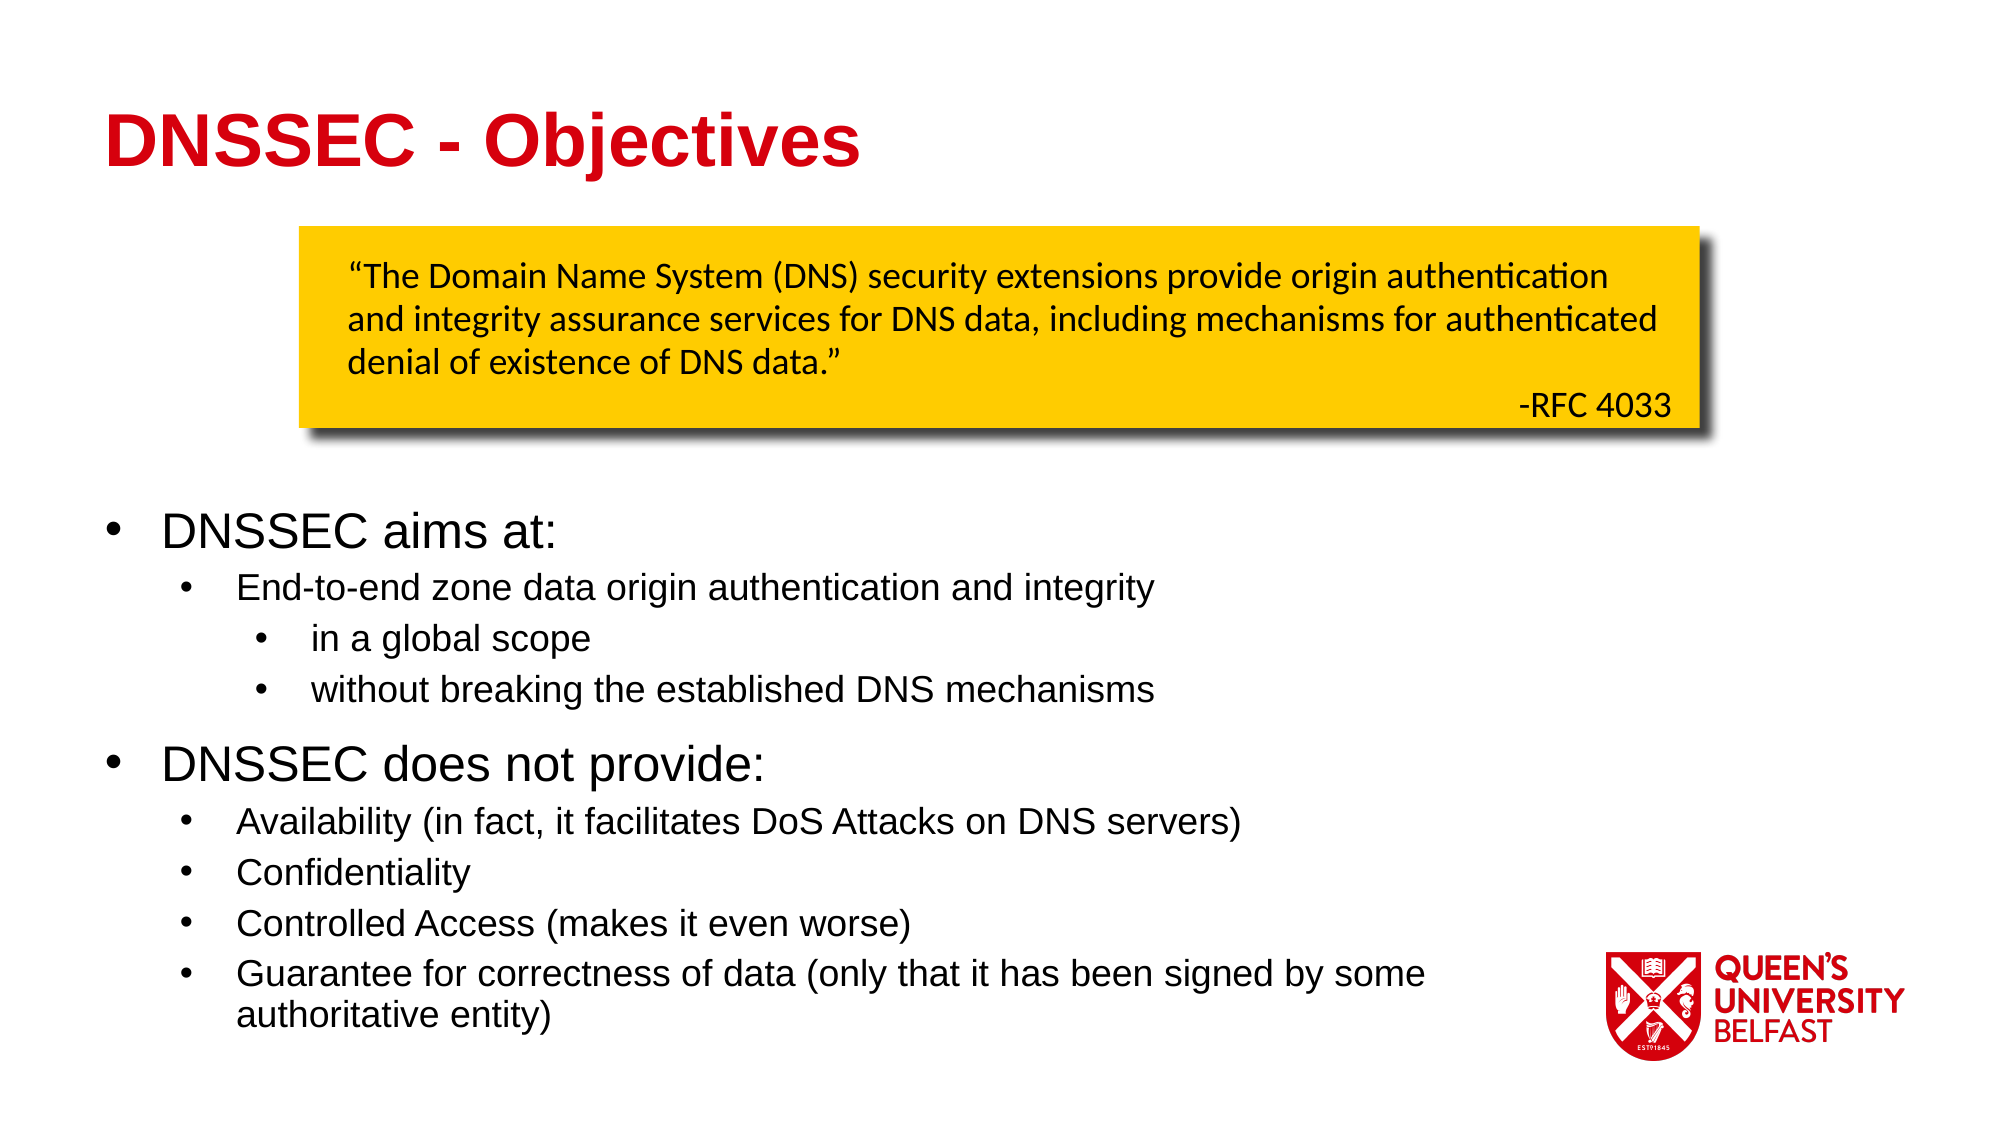

DNSSEC - Objectives

“The Domain Name System (DNS) security extensions provide origin authentication and integrity assurance services for DNS data, including mechanisms for authenticated denial of existence of DNS data.”
-RFC 4033

DNSSEC aims at:
End-to-end zone data origin authentication and integrity
in a global scope
without breaking the established DNS mechanisms
DNSSEC does not provide:
Availability (in fact, it facilitates DoS Attacks on DNS servers)
Confidentiality
Controlled Access (makes it even worse)
Guarantee for correctness of data (only that it has been signed by some authoritative entity)